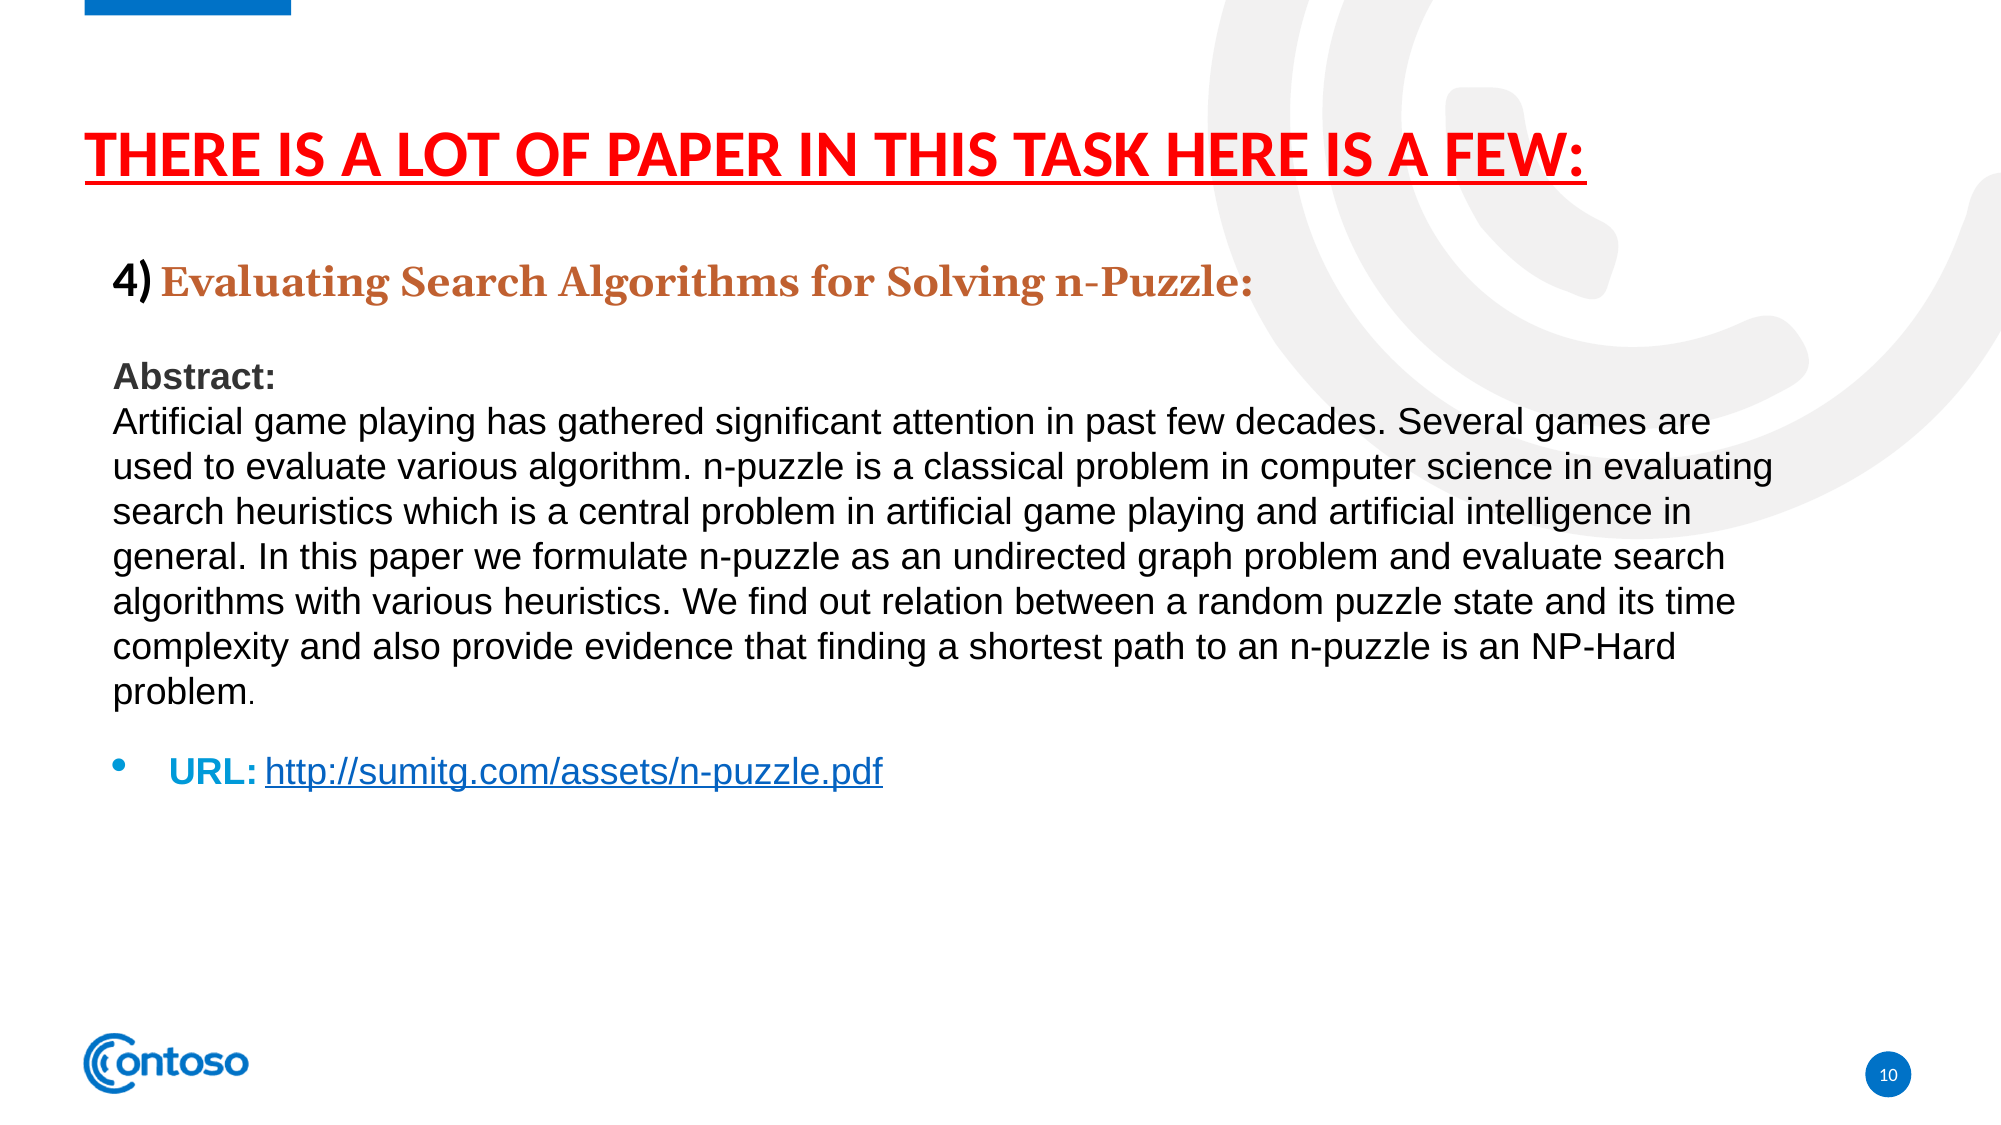

# There is a lot of paper in this task here is a few:
4) Evaluating Search Algorithms for Solving n-Puzzle:

Abstract:
Artificial game playing has gathered significant attention in past few decades. Several games are used to evaluate various algorithm. n-puzzle is a classical problem in computer science in evaluating search heuristics which is a central problem in artificial game playing and artificial intelligence in general. In this paper we formulate n-puzzle as an undirected graph problem and evaluate search algorithms with various heuristics. We find out relation between a random puzzle state and its time complexity and also provide evidence that finding a shortest path to an n-puzzle is an NP-Hard problem.

URL: http://sumitg.com/assets/n-puzzle.pdf
10